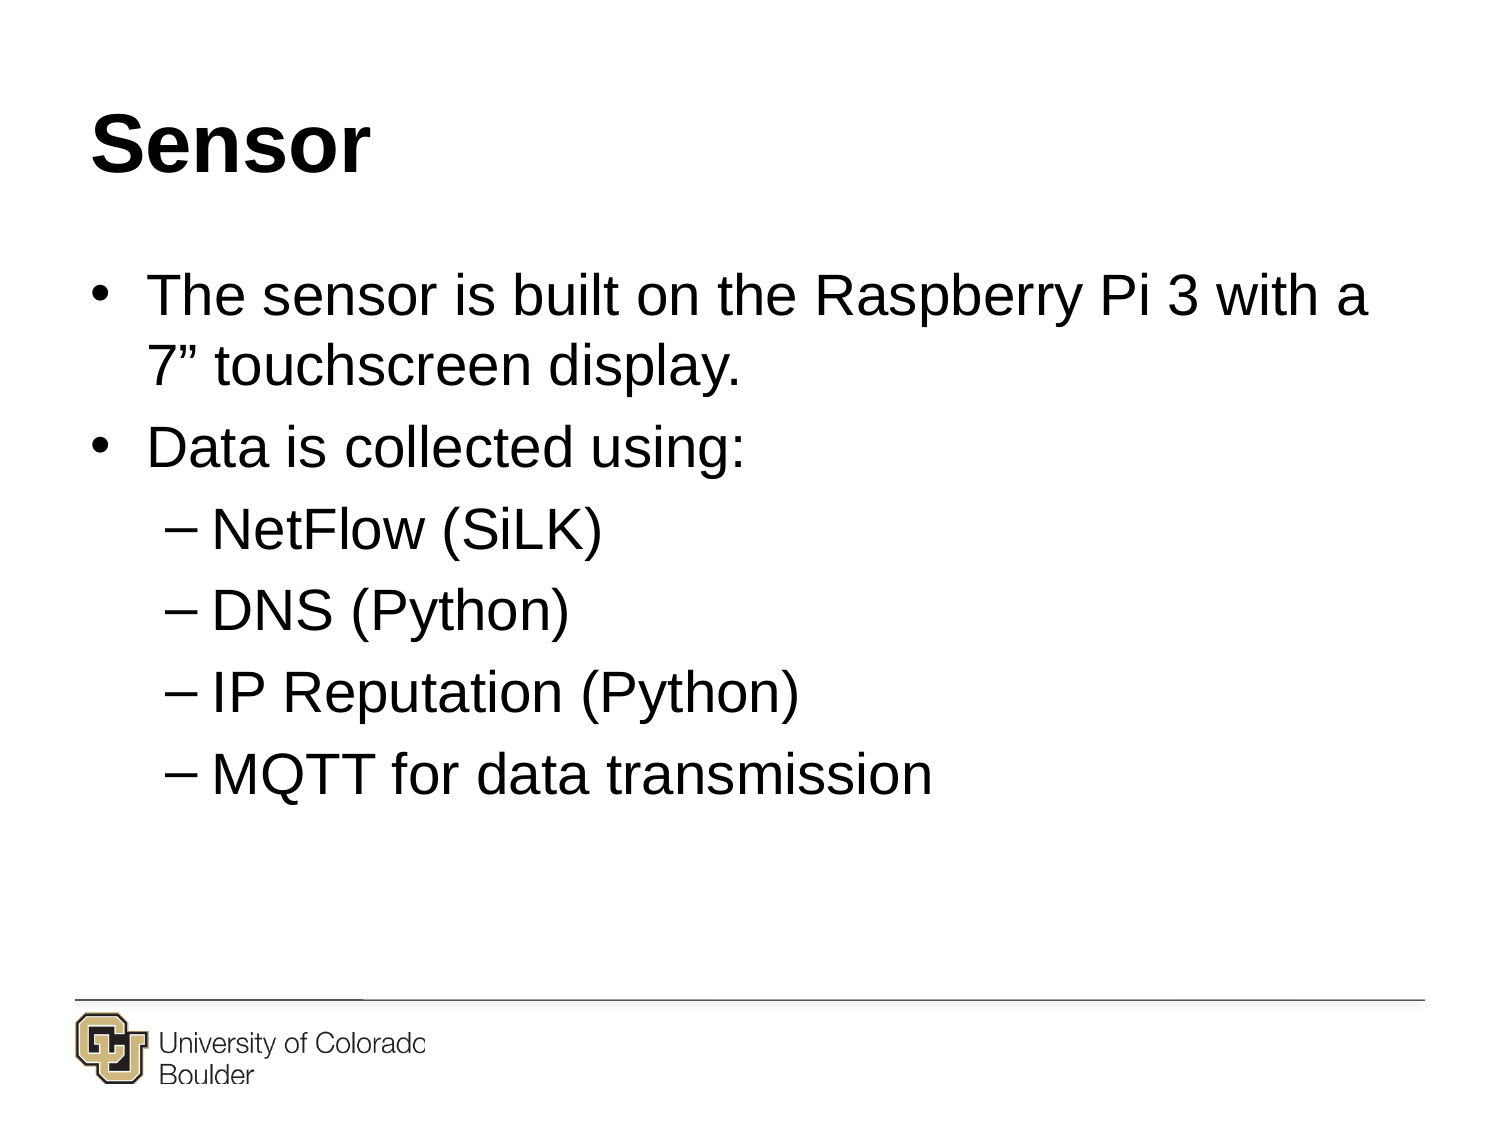

# Sensor
The sensor is built on the Raspberry Pi 3 with a 7” touchscreen display.
Data is collected using:
NetFlow (SiLK)
DNS (Python)
IP Reputation (Python)
MQTT for data transmission